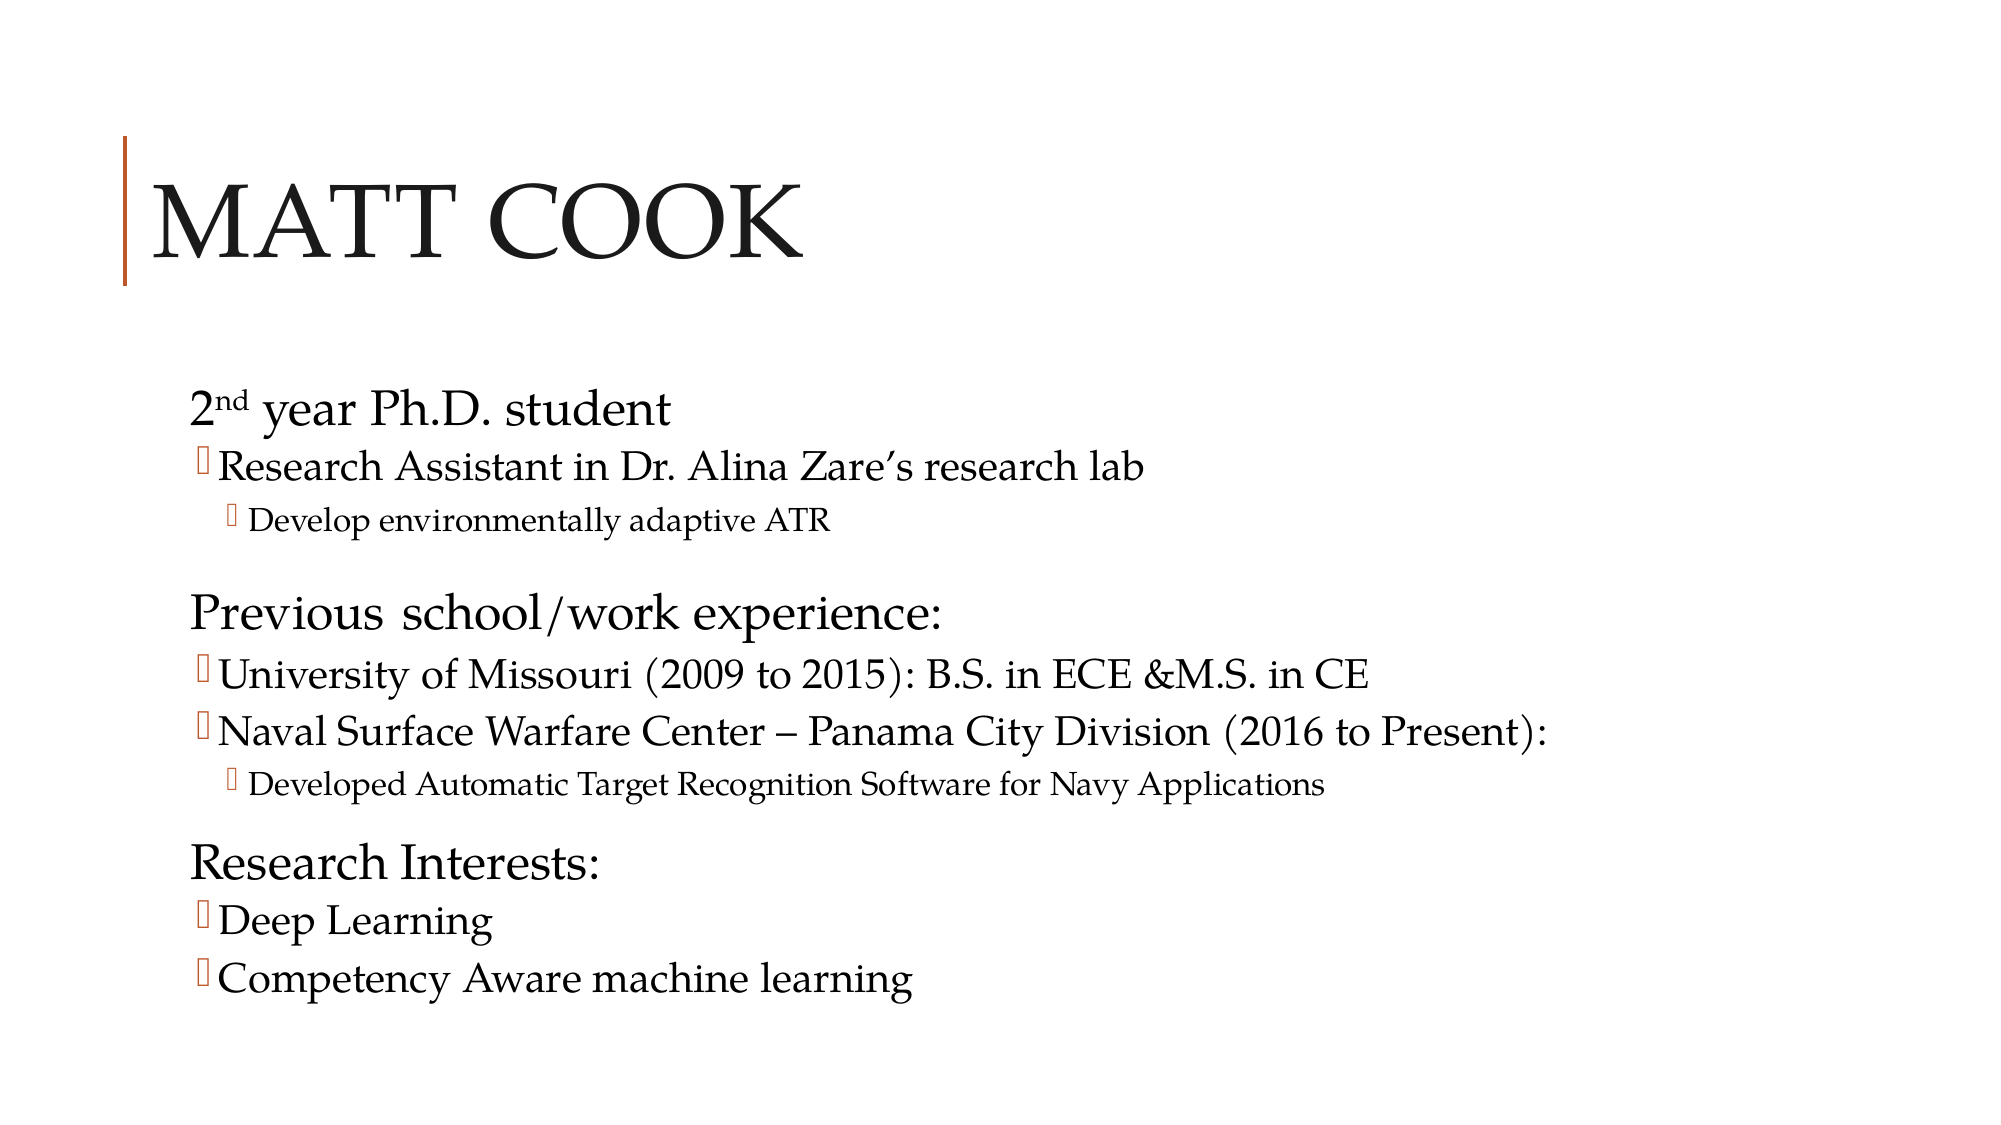

# Matt Cook
2nd year Ph.D. student
Research Assistant in Dr. Alina Zare’s research lab
Develop environmentally adaptive ATR
Previous school/work experience:
University of Missouri (2009 to 2015): B.S. in ECE &M.S. in CE
Naval Surface Warfare Center – Panama City Division (2016 to Present):
Developed Automatic Target Recognition Software for Navy Applications
Research Interests:
Deep Learning
Competency Aware machine learning